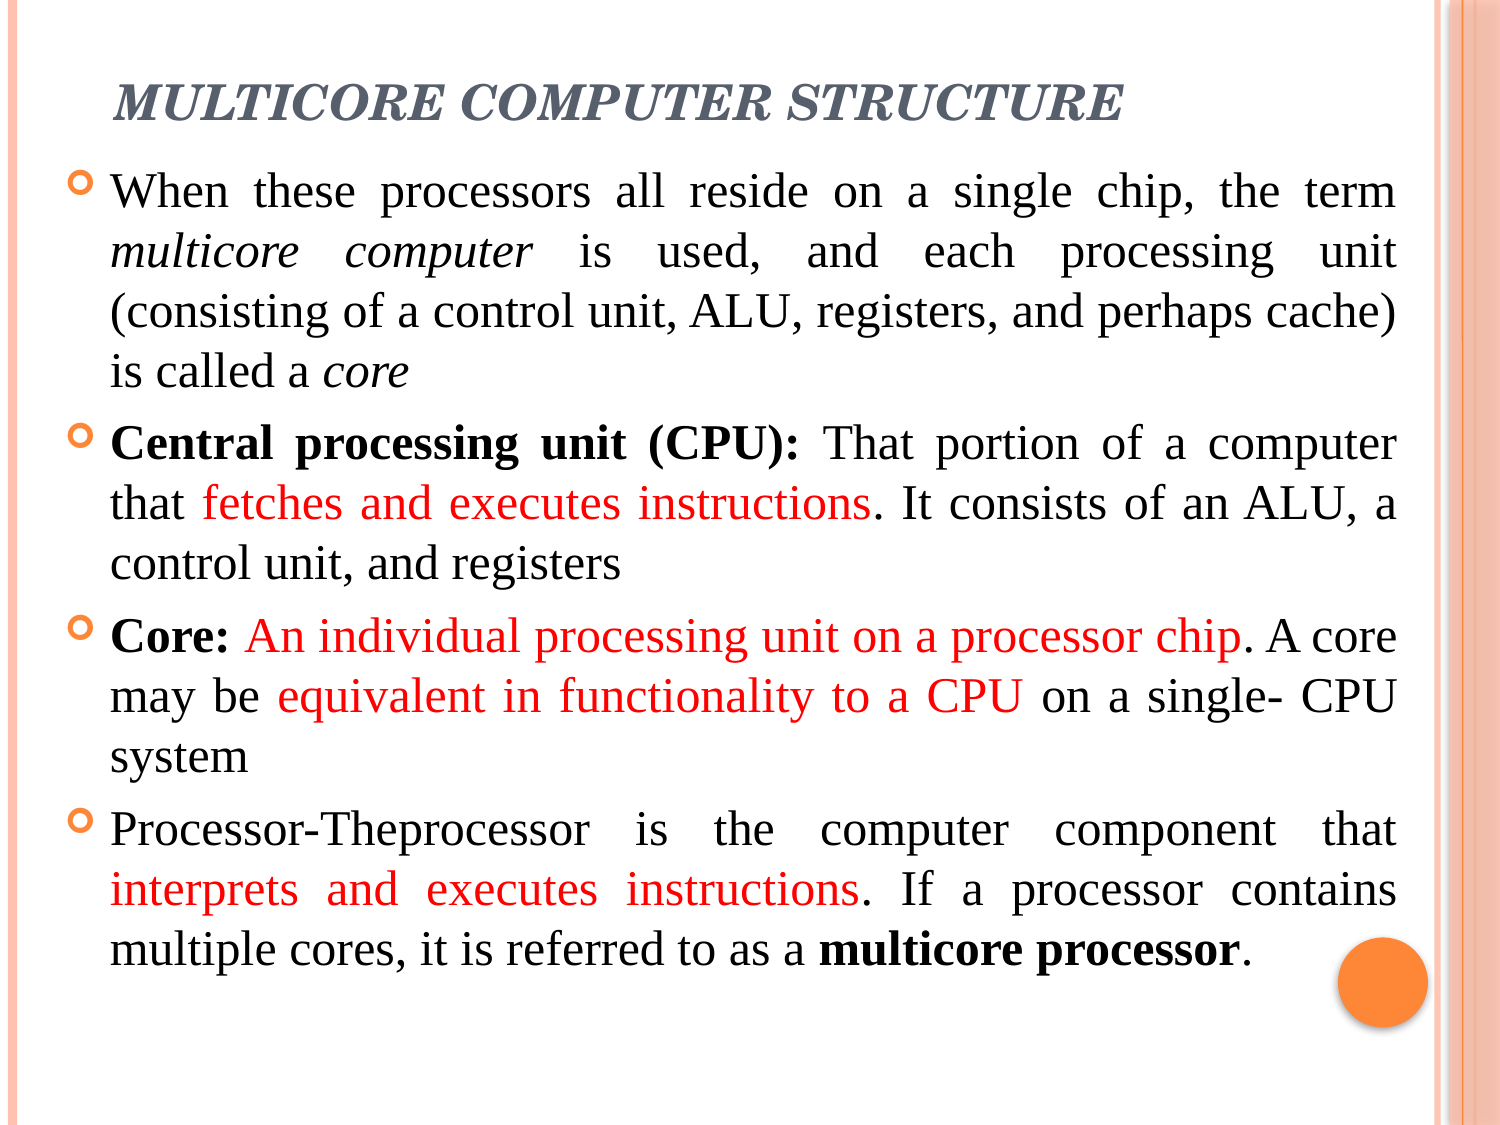

# multicore computer structure
When these processors all reside on a single chip, the term multicore computer is used, and each processing unit (consisting of a control unit, ALU, registers, and perhaps cache) is called a core
Central processing unit (CPU): That portion of a computer that fetches and executes instructions. It consists of an ALU, a control unit, and registers
Core: An individual processing unit on a processor chip. A core may be equivalent in functionality to a CPU on a single- CPU system
Processor-Theprocessor is the computer component that interprets and executes instructions. If a processor contains multiple cores, it is referred to as a multicore processor.